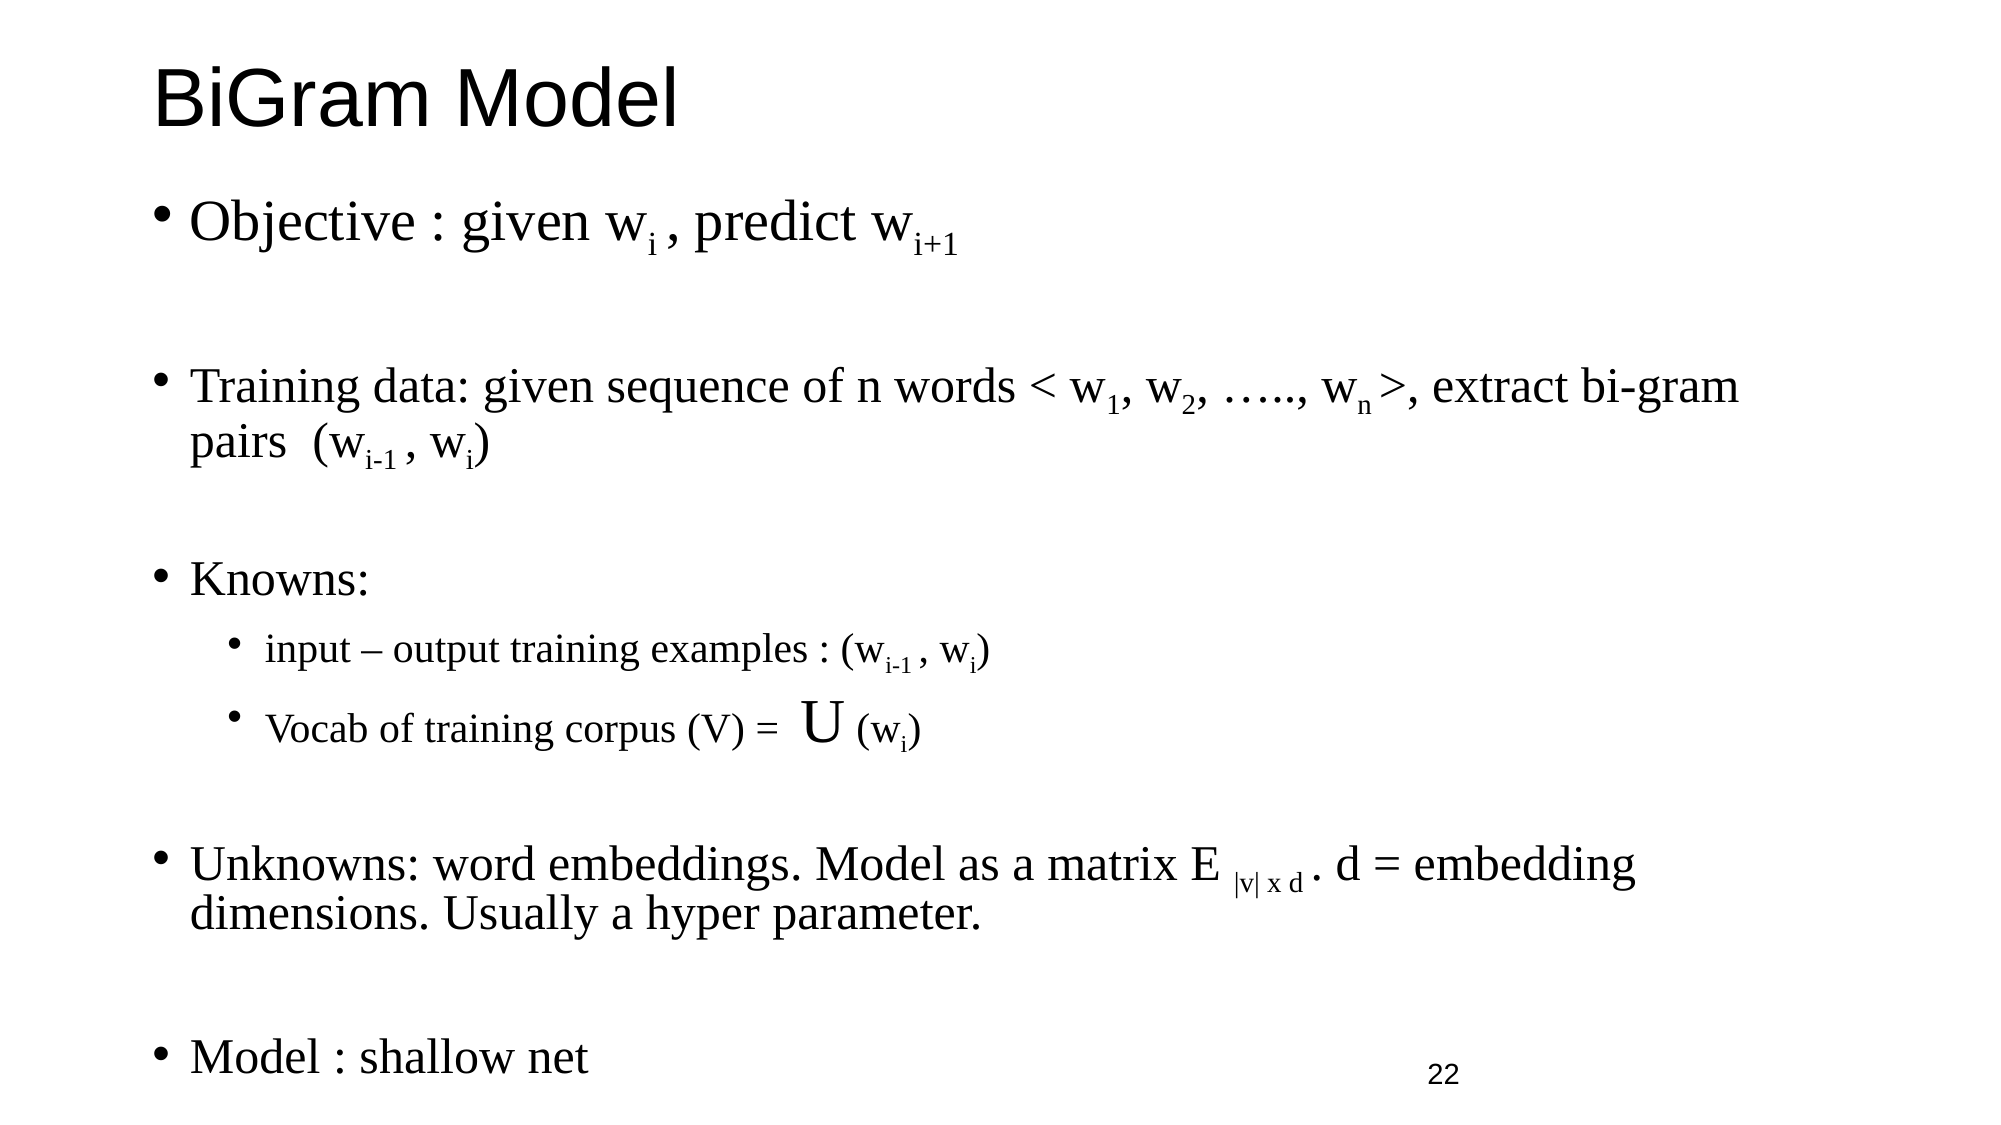

# BiGram Model
Objective : given wi , predict wi+1

Training data: given sequence of n words < w1, w2, ….., wn >, extract bi-gram pairs  (wi-1 , wi)

Knowns:
input – output training examples : (wi-1 , wi)
Vocab of training corpus (V) =  U (wi)

Unknowns: word embeddings. Model as a matrix E |v| x d . d = embedding dimensions. Usually a hyper parameter.

Model : shallow net

22